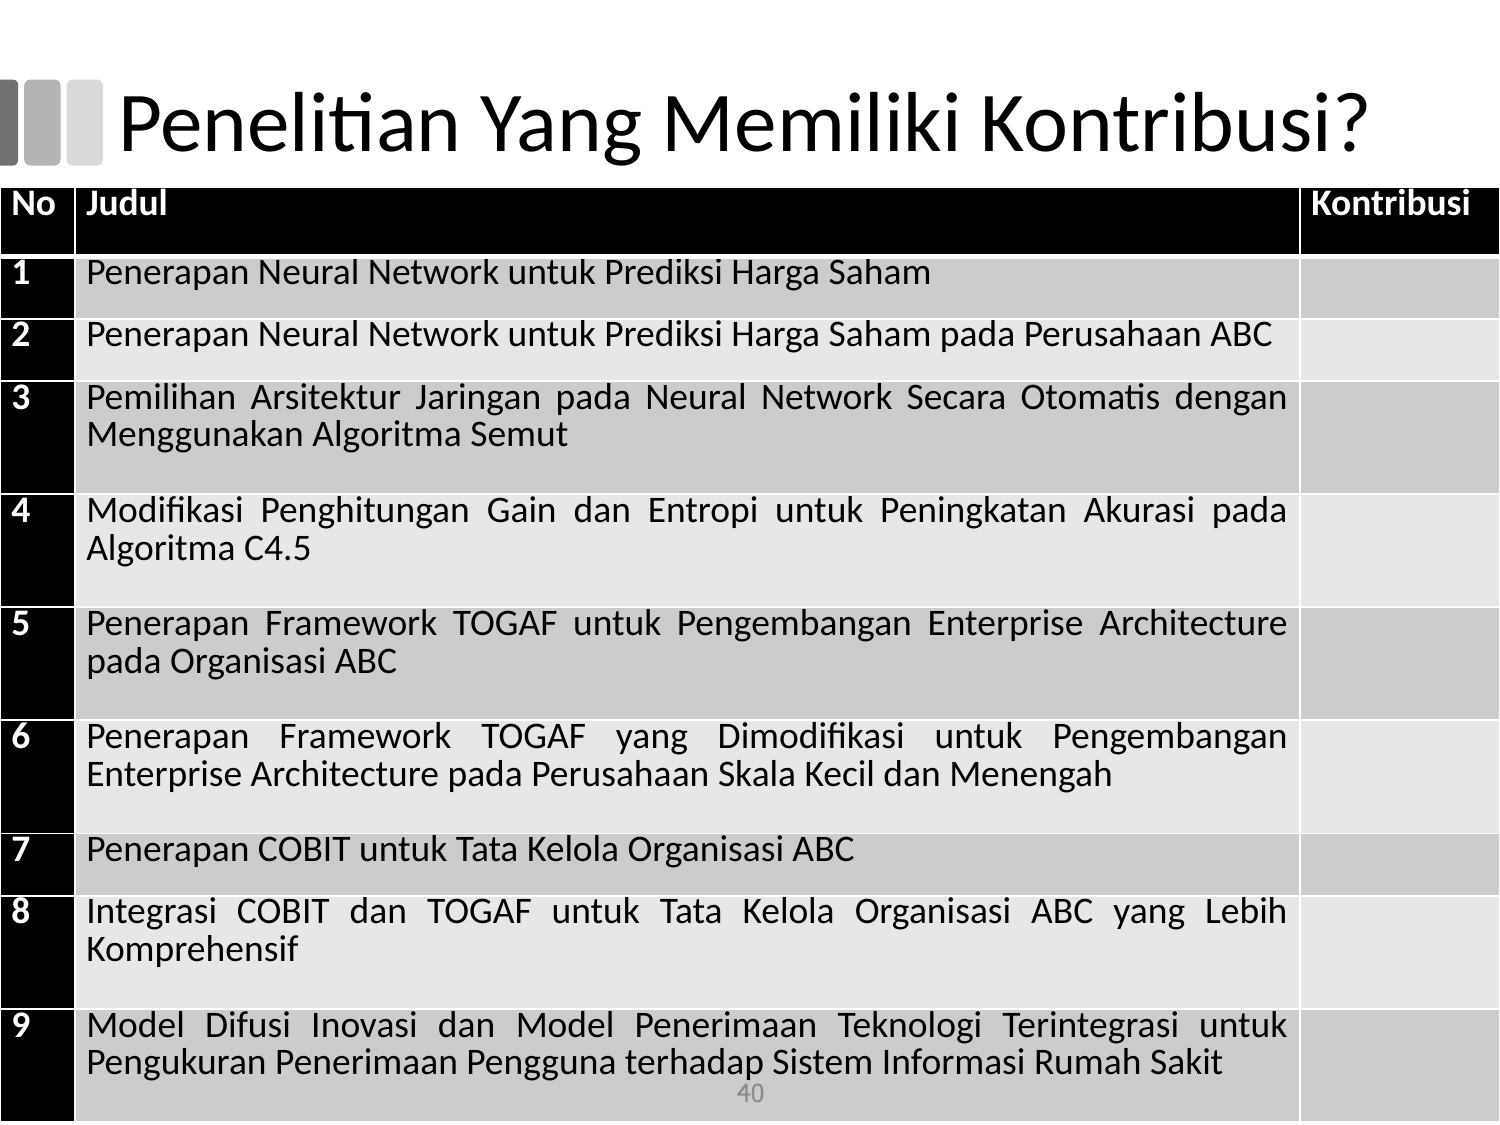

# Penelitian Yang Memiliki Kontribusi?
| No | Judul | Kontribusi |
| --- | --- | --- |
| 1 | Penerapan Neural Network untuk Prediksi Harga Saham |  |
| 2 | Penerapan Neural Network untuk Prediksi Harga Saham pada Perusahaan ABC |  |
| 3 | Pemilihan Arsitektur Jaringan pada Neural Network Secara Otomatis dengan Menggunakan Algoritma Semut |  |
| 4 | Modifikasi Penghitungan Gain dan Entropi untuk Peningkatan Akurasi pada Algoritma C4.5 |  |
| 5 | Penerapan Framework TOGAF untuk Pengembangan Enterprise Architecture pada Organisasi ABC |  |
| 6 | Penerapan Framework TOGAF yang Dimodifikasi untuk Pengembangan Enterprise Architecture pada Perusahaan Skala Kecil dan Menengah |  |
| 7 | Penerapan COBIT untuk Tata Kelola Organisasi ABC |  |
| 8 | Integrasi COBIT dan TOGAF untuk Tata Kelola Organisasi ABC yang Lebih Komprehensif |  |
| 9 | Model Difusi Inovasi dan Model Penerimaan Teknologi Terintegrasi untuk Pengukuran Penerimaan Pengguna terhadap Sistem Informasi Rumah Sakit |  |
40